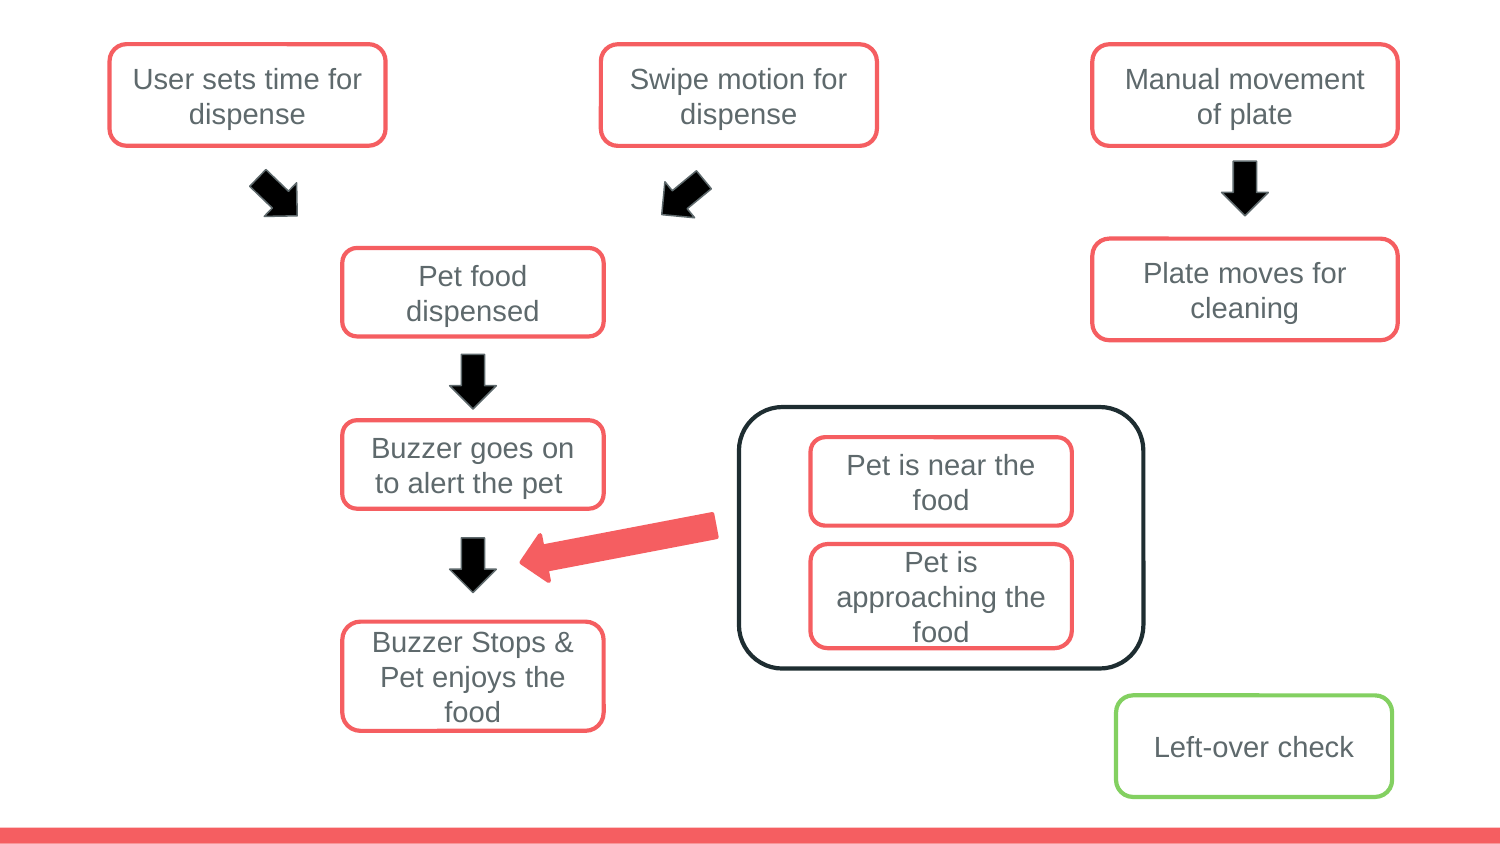

User sets time for dispense
Swipe motion for dispense
Manual movement of plate

Plate moves for cleaning
Pet food dispensed

Buzzer goes on to alert the pet
Pet is near the food

Pet is approaching the food
Buzzer Stops & Pet enjoys the food
Left-over check